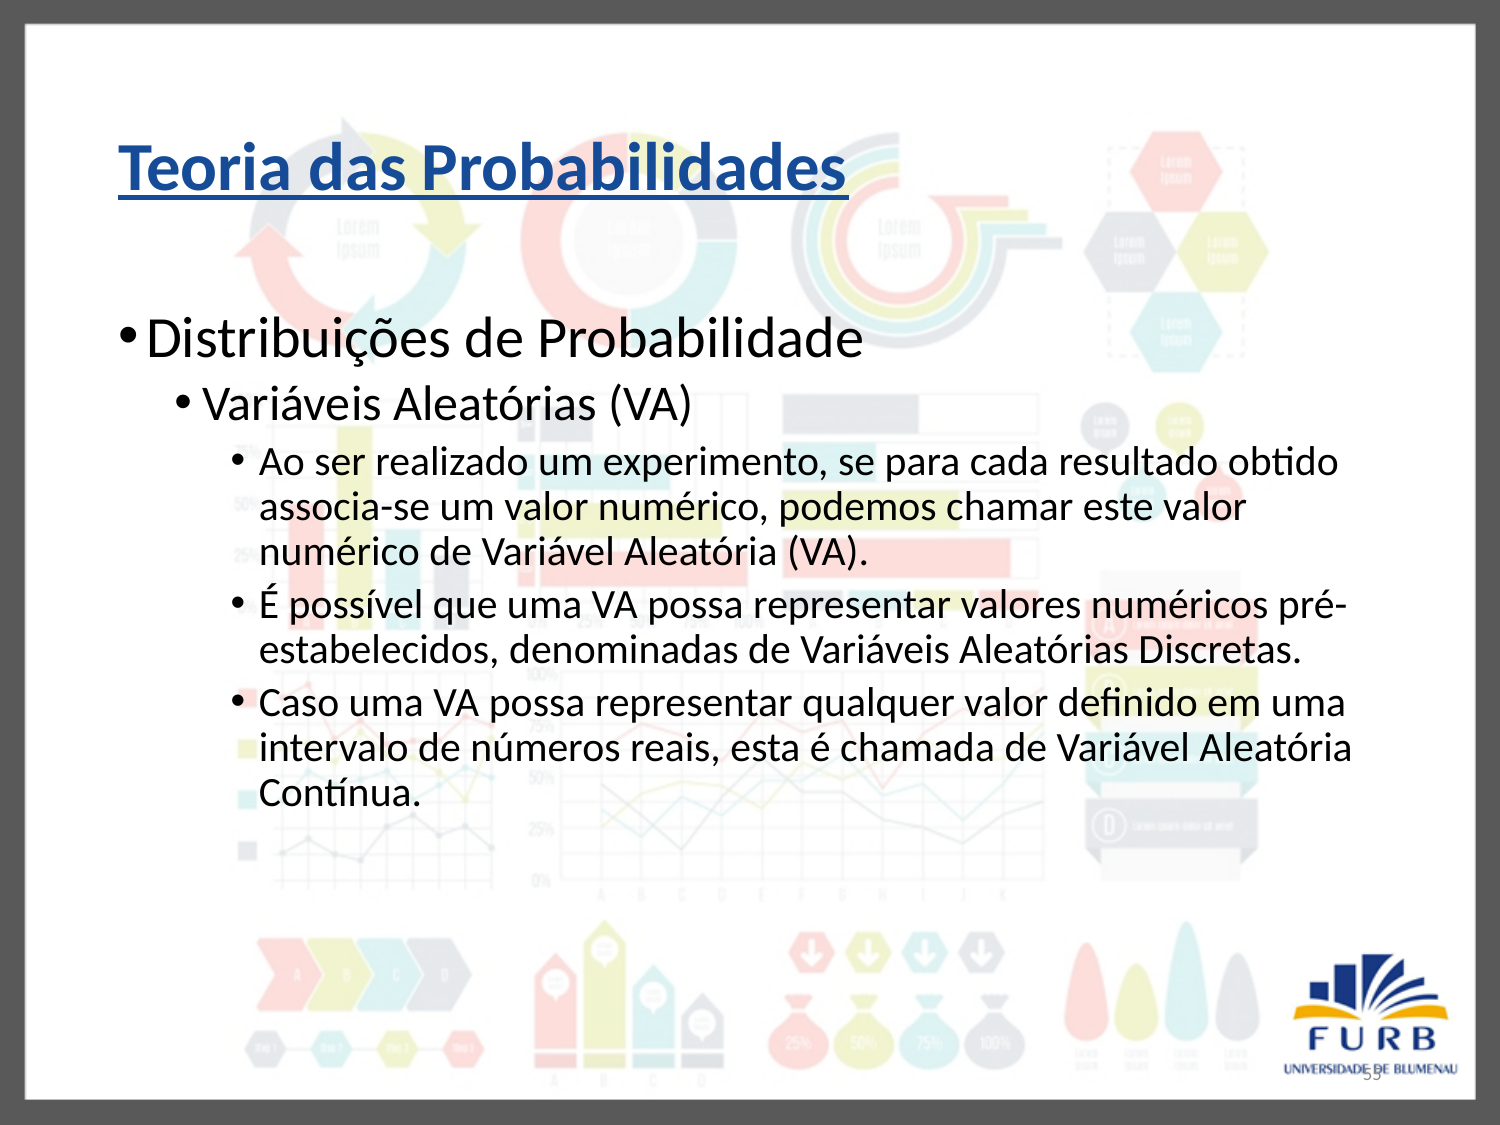

# Teoria das Probabilidades
Distribuições de Probabilidade
Variáveis Aleatórias (VA)
Ao ser realizado um experimento, se para cada resultado obtido associa-se um valor numérico, podemos chamar este valor numérico de Variável Aleatória (VA).
É possível que uma VA possa representar valores numéricos pré-estabelecidos, denominadas de Variáveis Aleatórias Discretas.
Caso uma VA possa representar qualquer valor definido em uma intervalo de números reais, esta é chamada de Variável Aleatória Contínua.
55